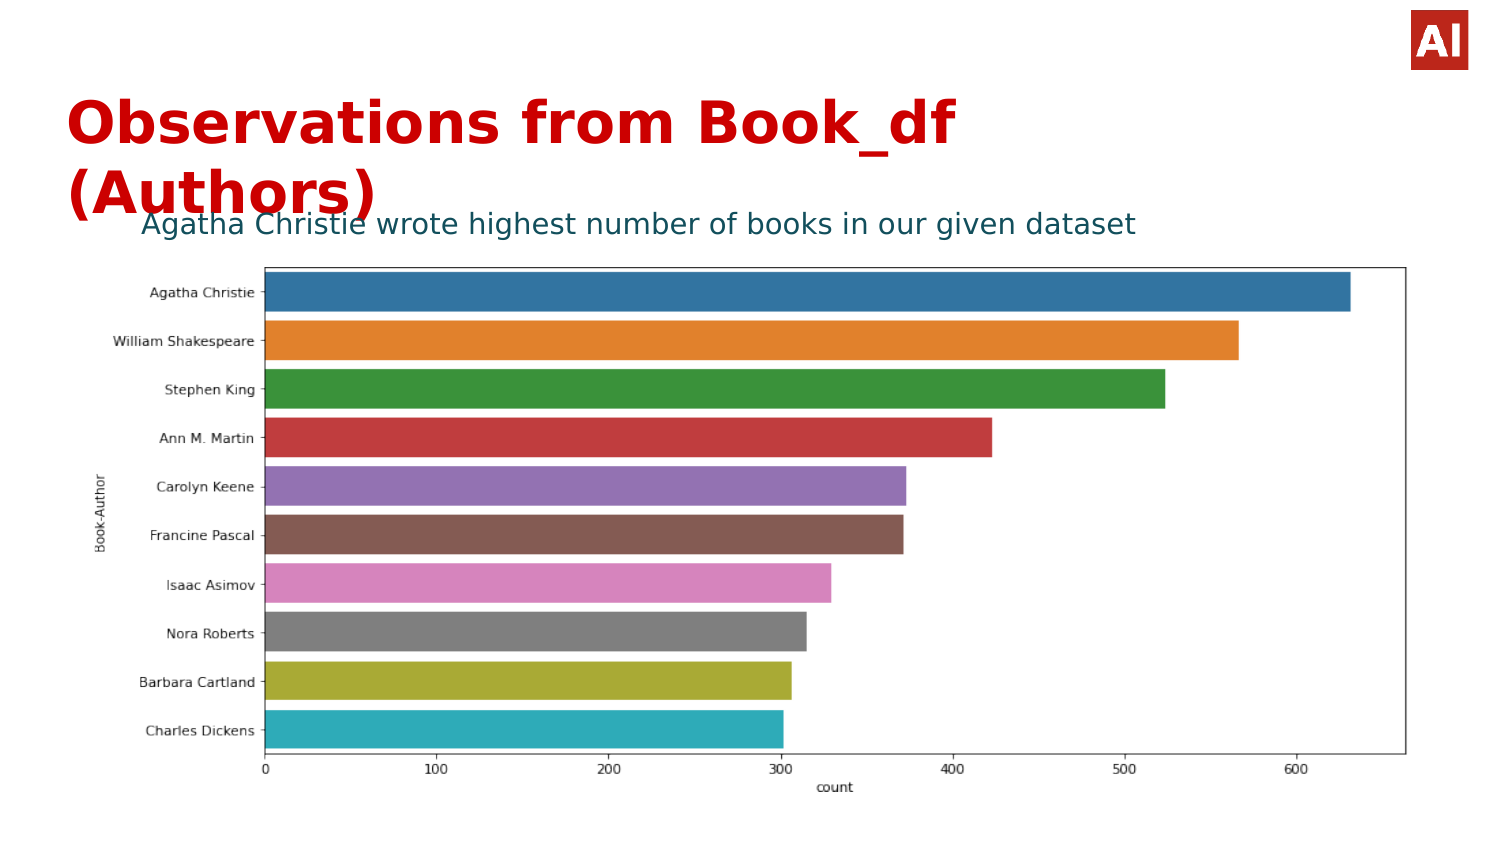

Observations from Book_df (Authors)
Agatha Christie wrote highest number of books in our given dataset